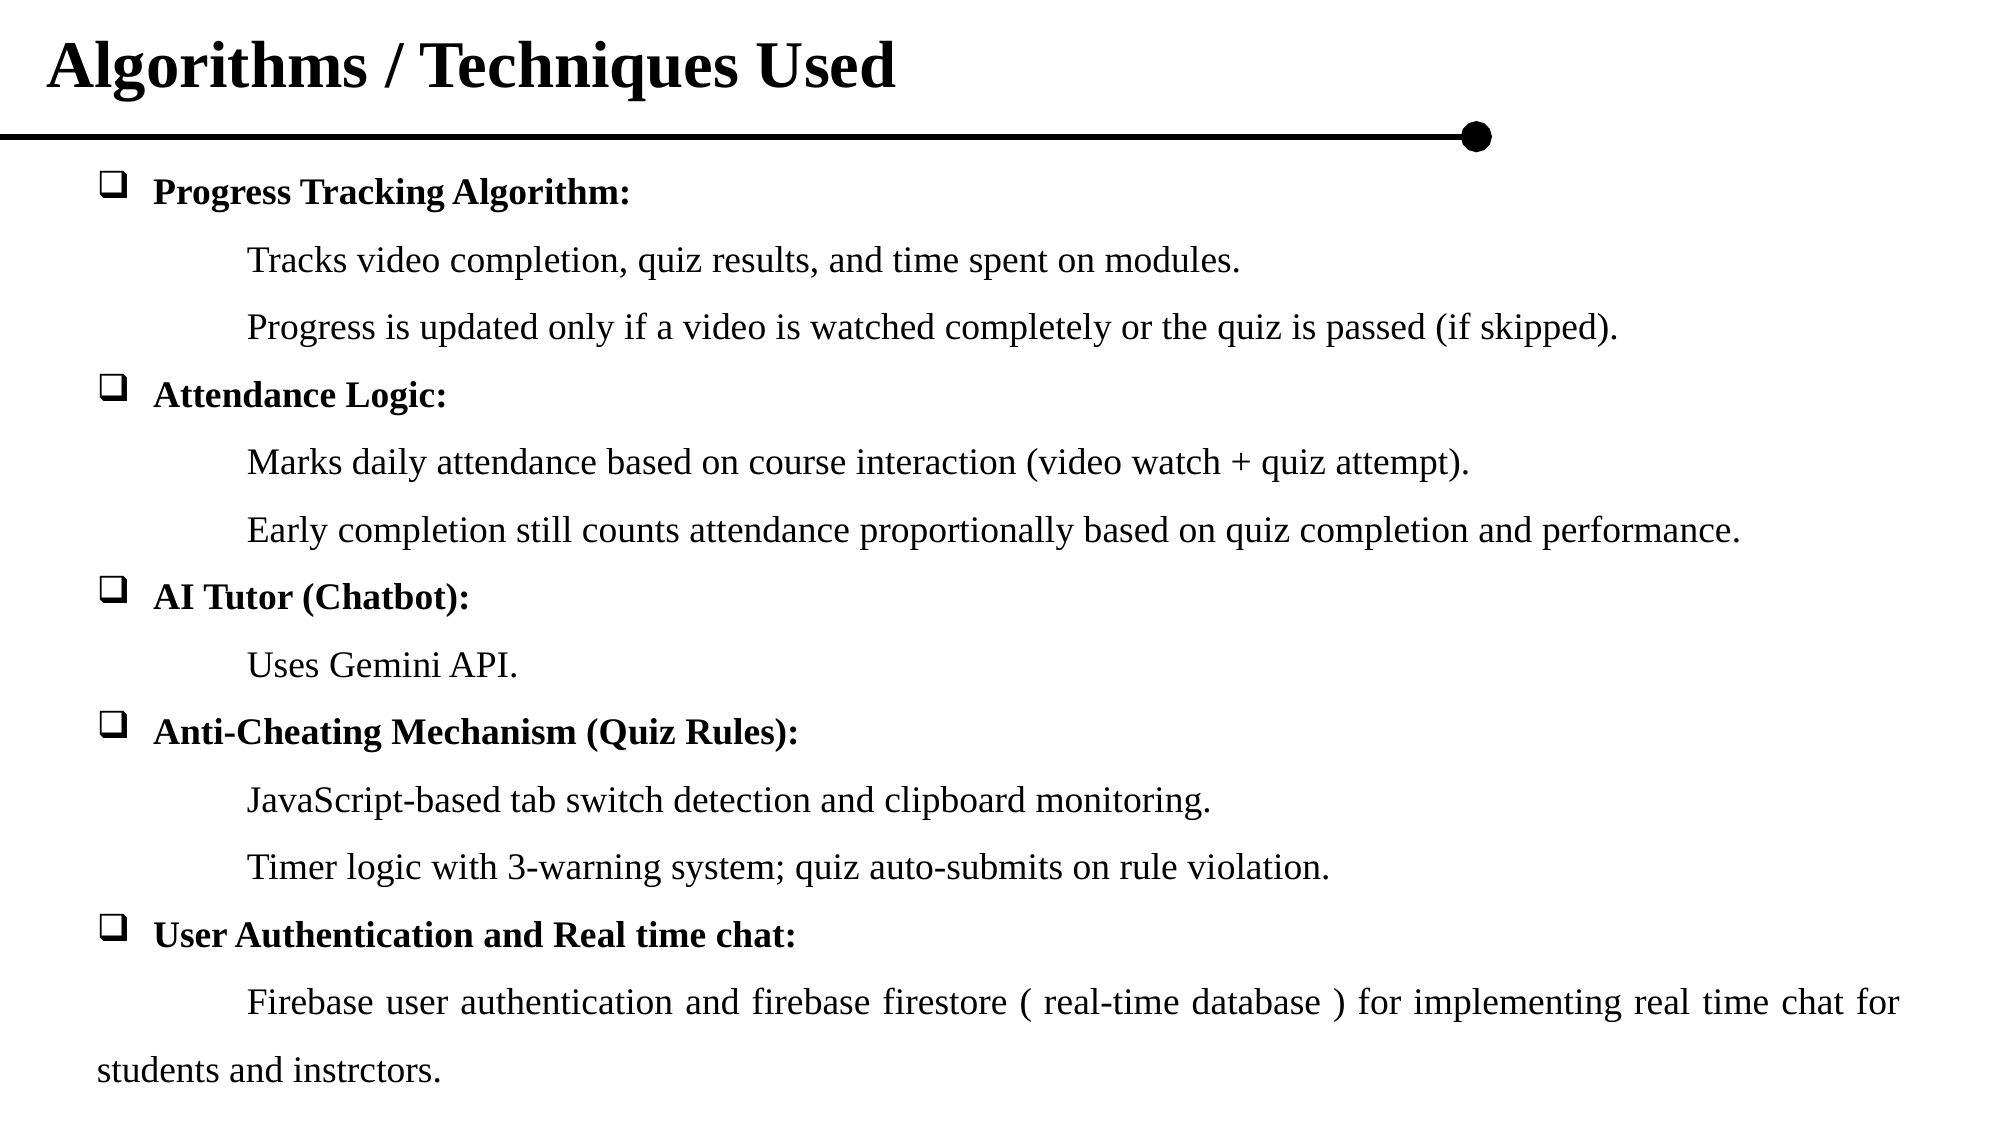

Algorithms / Techniques Used
Progress Tracking Algorithm:
	Tracks video completion, quiz results, and time spent on modules.
	Progress is updated only if a video is watched completely or the quiz is passed (if skipped).
Attendance Logic:
	Marks daily attendance based on course interaction (video watch + quiz attempt).
	Early completion still counts attendance proportionally based on quiz completion and performance.
AI Tutor (Chatbot):
	Uses Gemini API.
Anti-Cheating Mechanism (Quiz Rules):
	JavaScript-based tab switch detection and clipboard monitoring.
	Timer logic with 3-warning system; quiz auto-submits on rule violation.
User Authentication and Real time chat:
	Firebase user authentication and firebase firestore ( real-time database ) for implementing real time chat for students and instrctors.